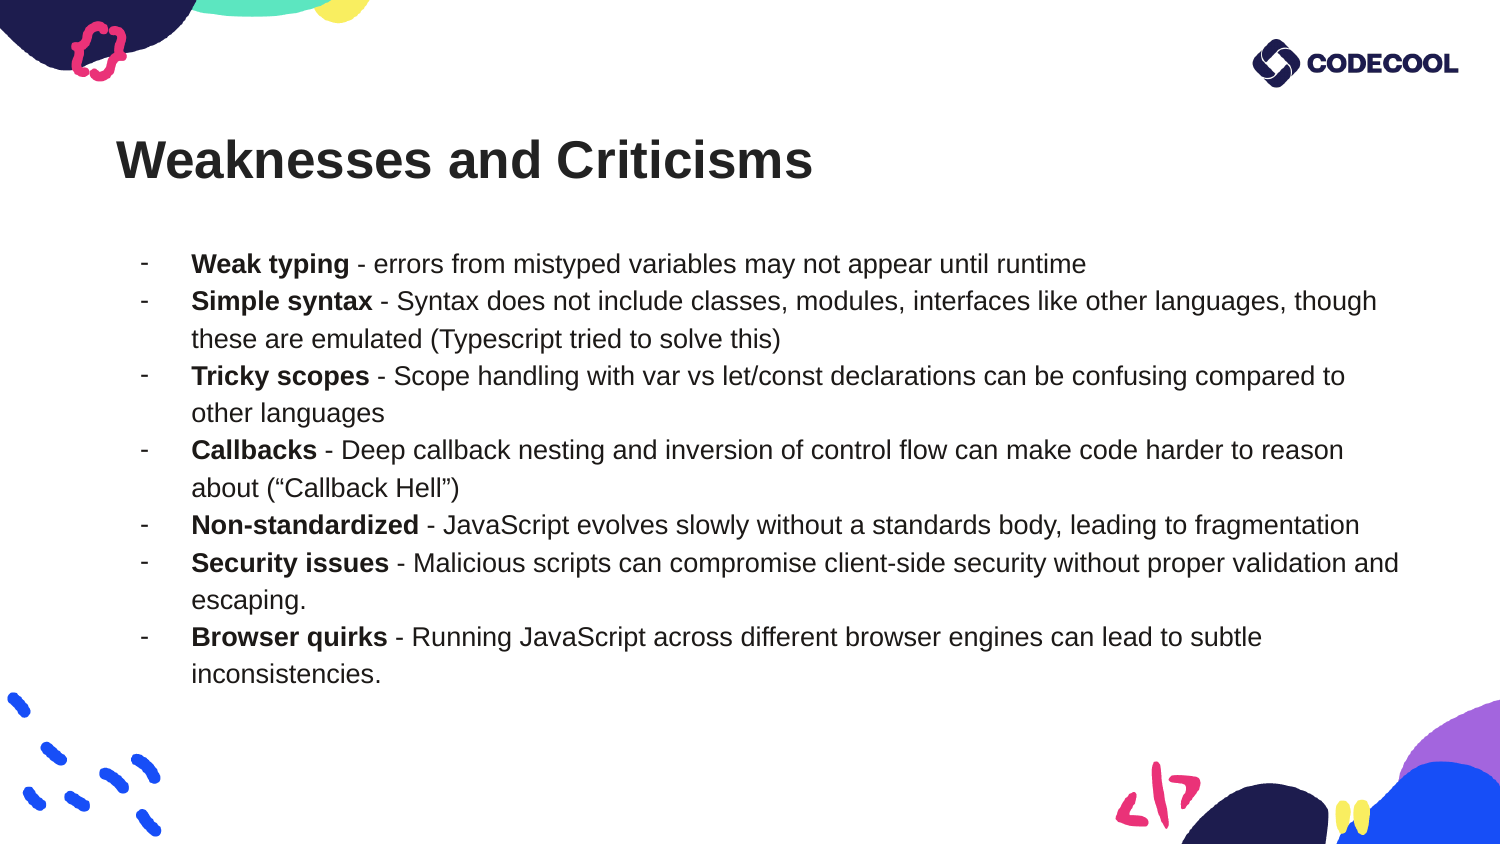

# Weaknesses and Criticisms
Weak typing - errors from mistyped variables may not appear until runtime
Simple syntax - Syntax does not include classes, modules, interfaces like other languages, though these are emulated (Typescript tried to solve this)
Tricky scopes - Scope handling with var vs let/const declarations can be confusing compared to other languages
Callbacks - Deep callback nesting and inversion of control flow can make code harder to reason about (“Callback Hell”)
Non-standardized - JavaScript evolves slowly without a standards body, leading to fragmentation
Security issues - Malicious scripts can compromise client-side security without proper validation and escaping.
Browser quirks - Running JavaScript across different browser engines can lead to subtle inconsistencies.